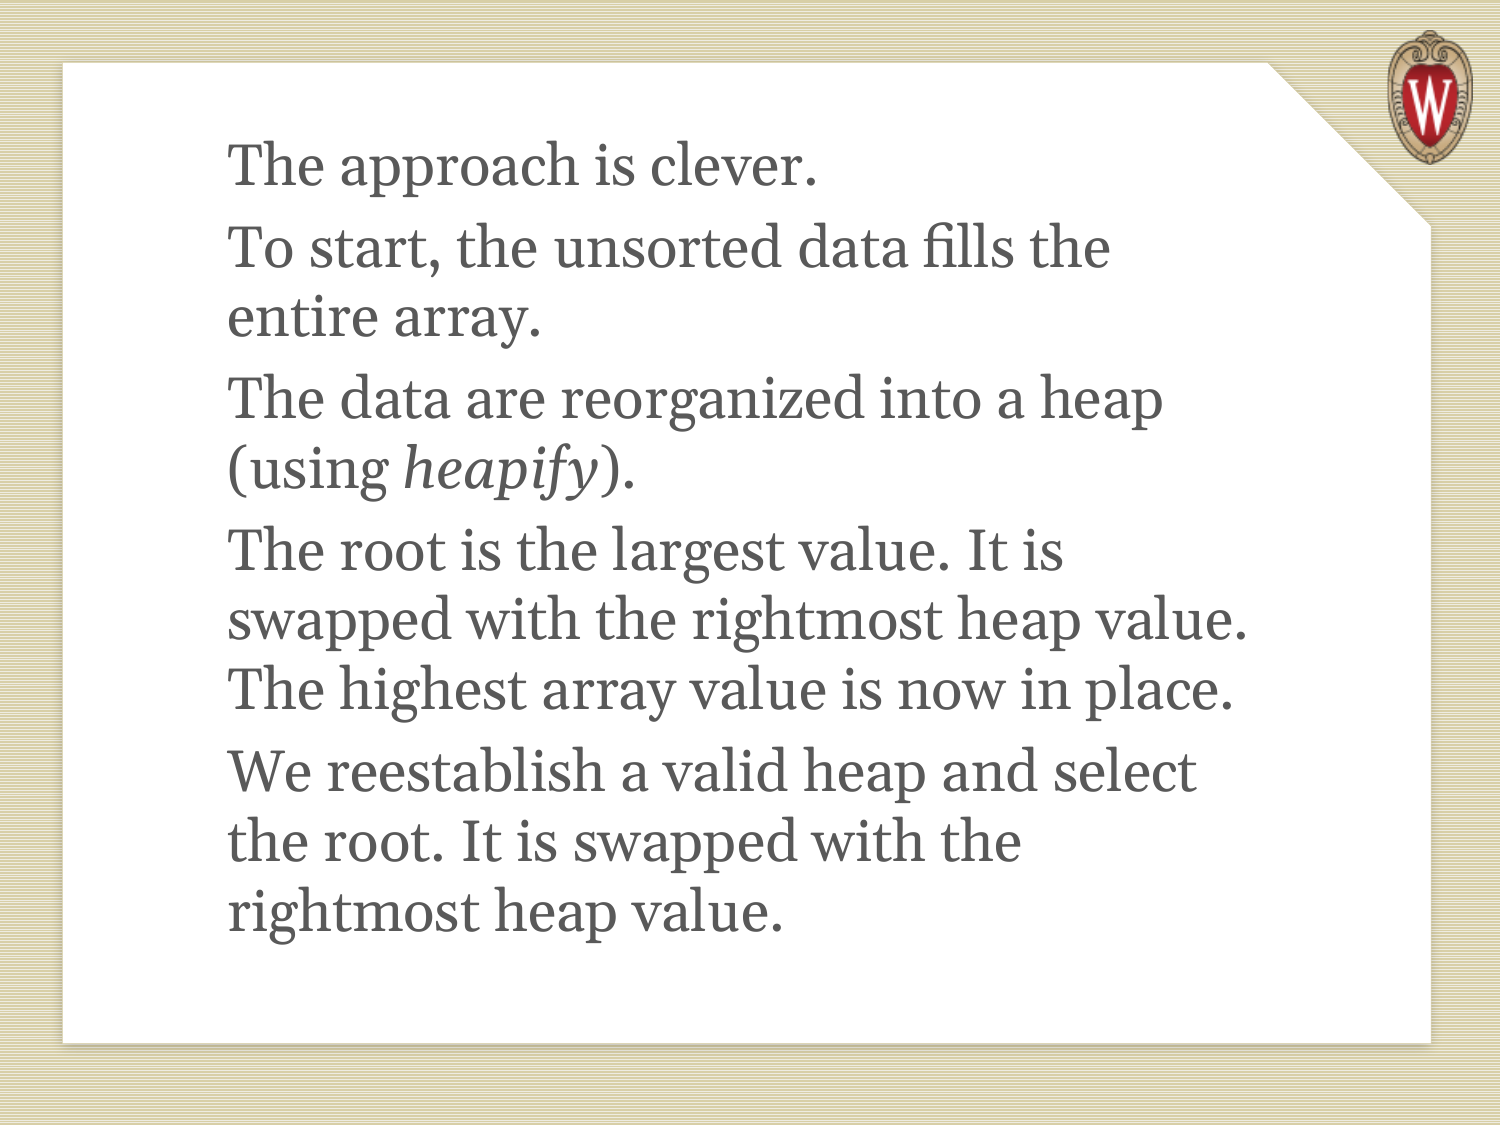

The approach is clever.
To start, the unsorted data fills the entire array.
The data are reorganized into a heap (using heapify).
The root is the largest value. It is swapped with the rightmost heap value. The highest array value is now in place.
We reestablish a valid heap and select the root. It is swapped with the rightmost heap value.